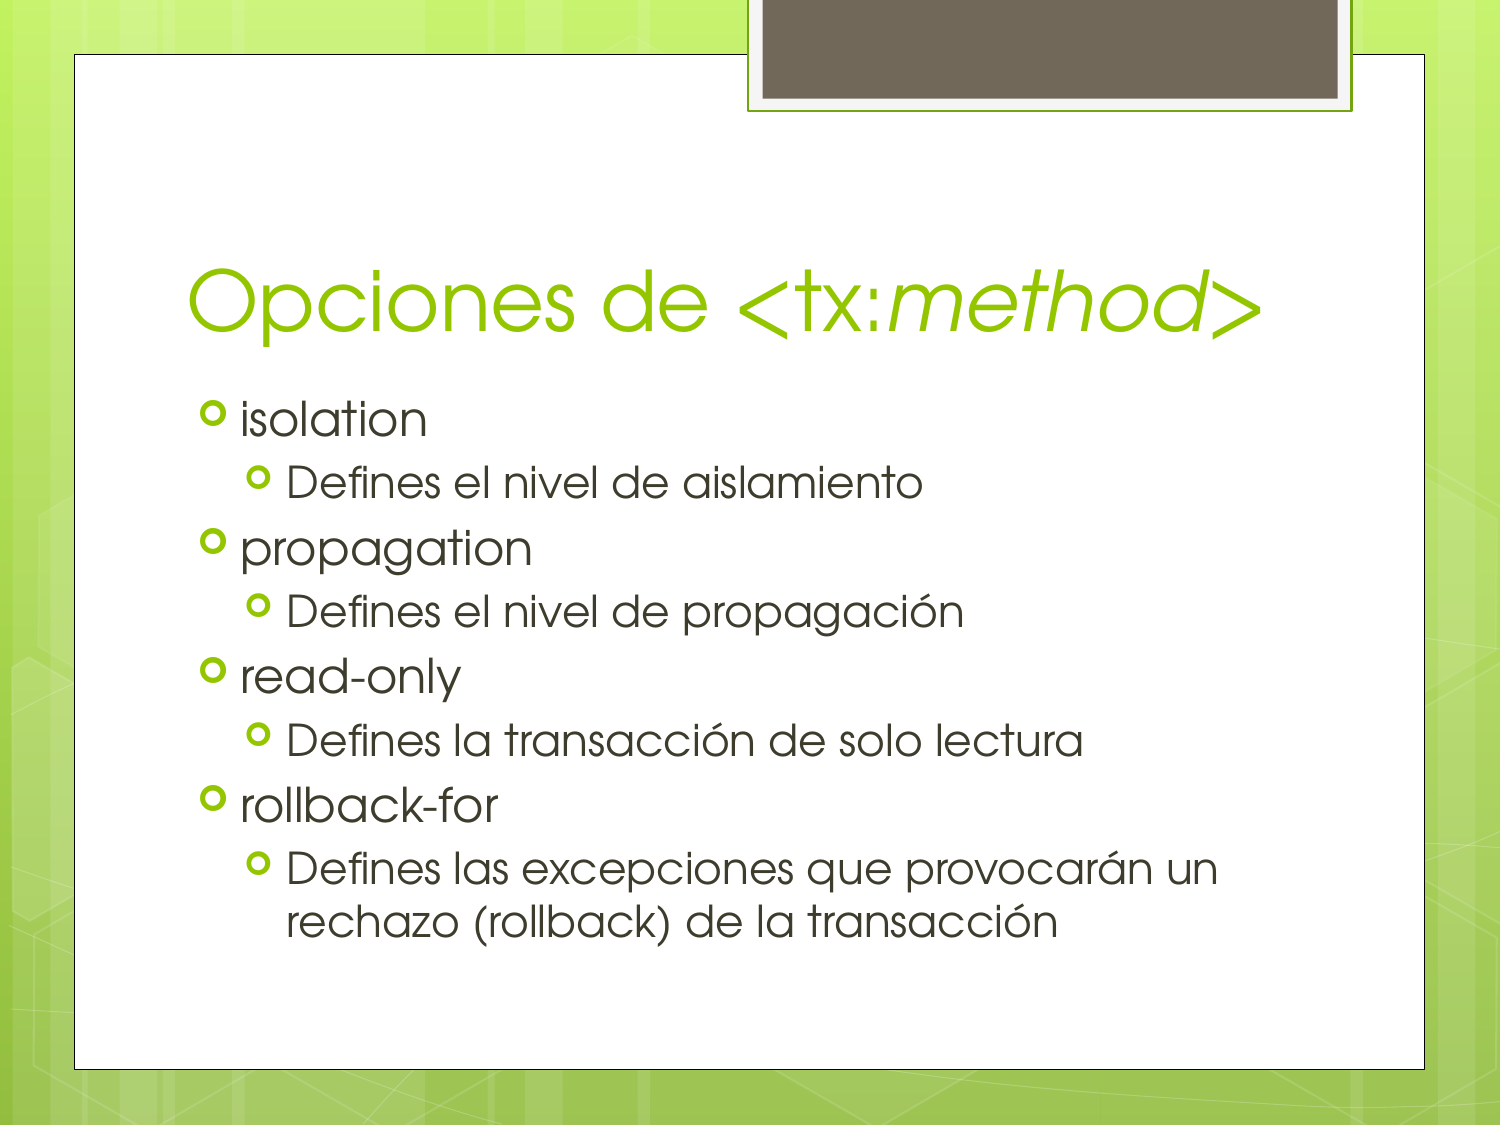

# Opciones de <tx:method>
isolation
Defines el nivel de aislamiento
propagation
Defines el nivel de propagación
read-only
Defines la transacción de solo lectura
rollback-for
Defines las excepciones que provocarán un rechazo (rollback) de la transacción